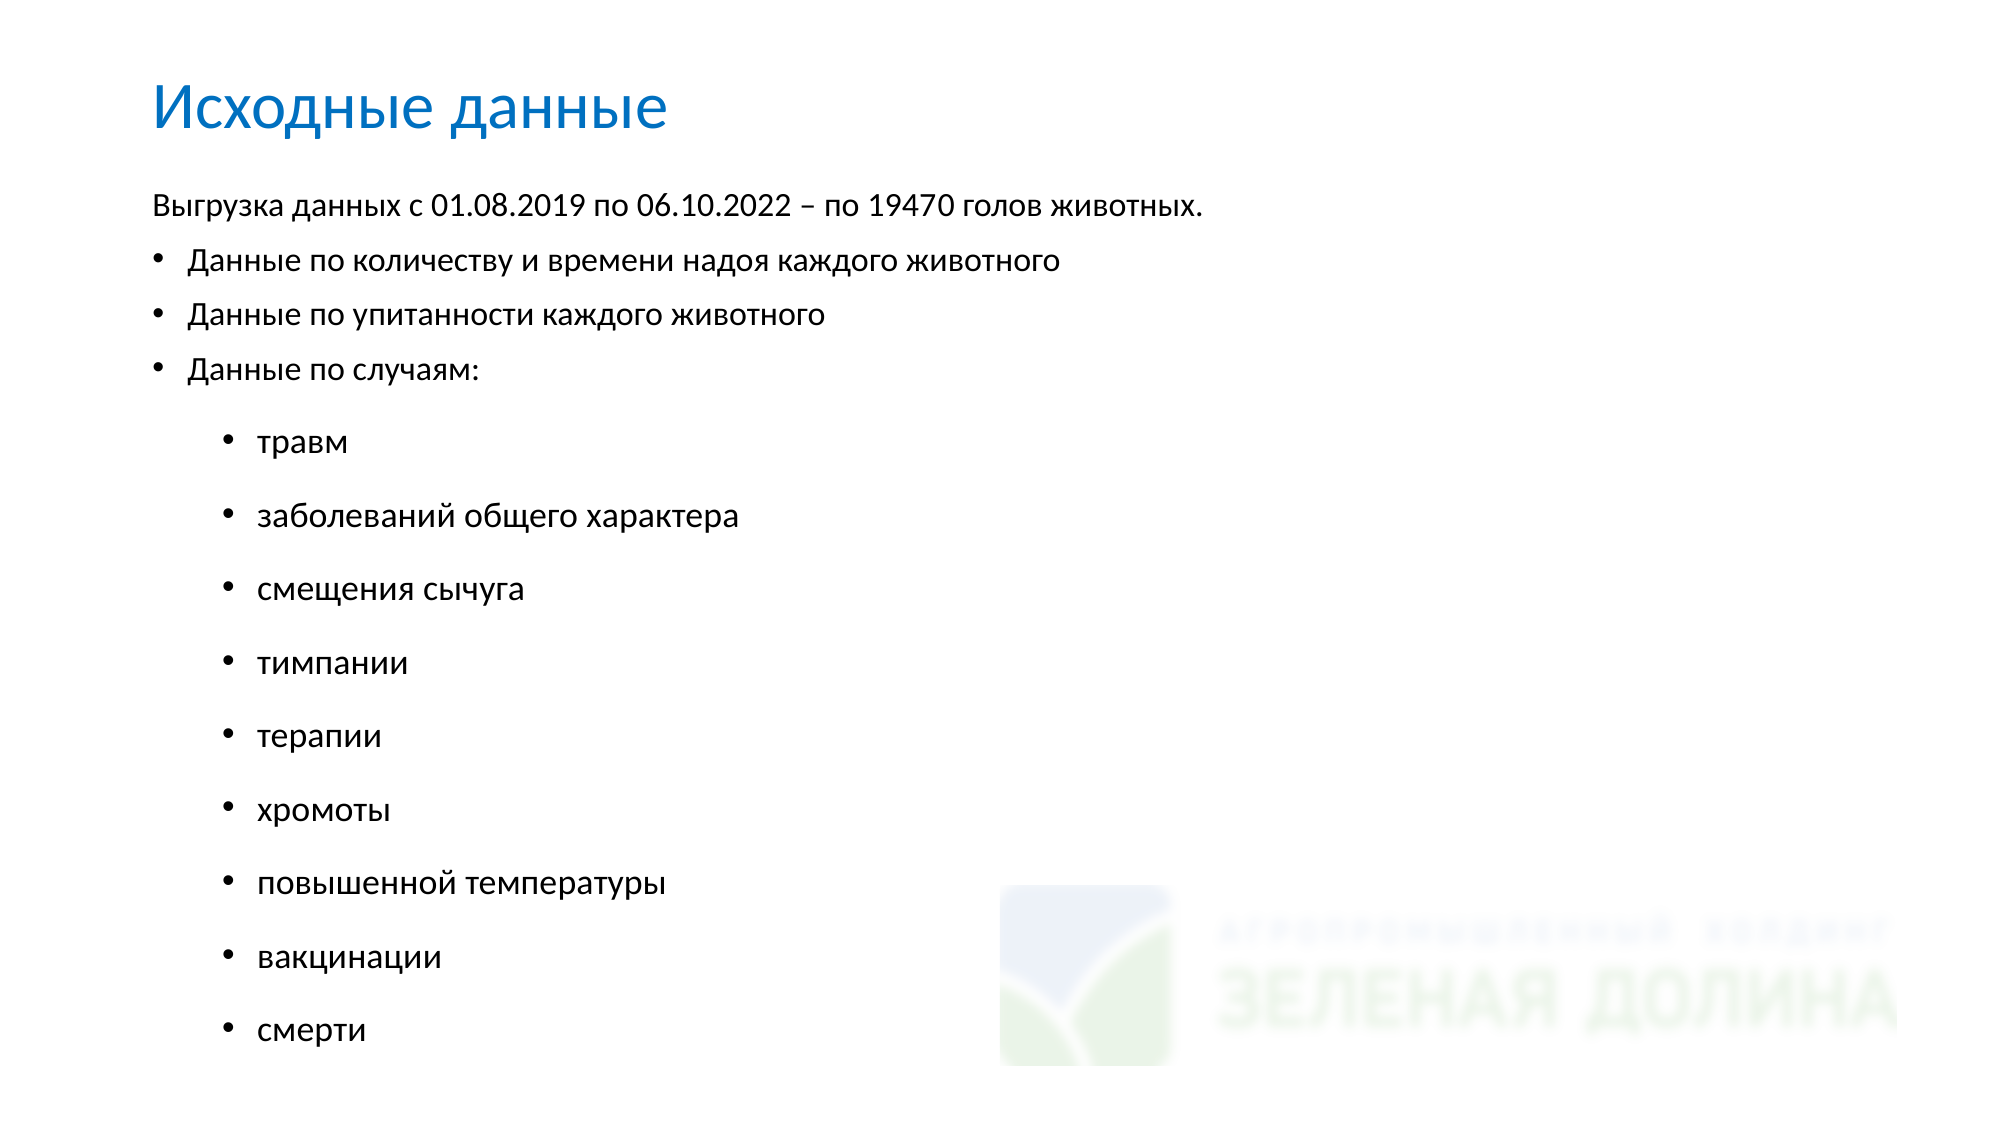

# Исходные данные
Выгрузка данных с 01.08.2019 по 06.10.2022 – по 19470 голов животных.
Данные по количеству и времени надоя каждого животного
Данные по упитанности каждого животного
Данные по случаям:
травм
заболеваний общего характера
смещения сычуга
тимпании
терапии
хромоты
повышенной температуры
вакцинации
смерти